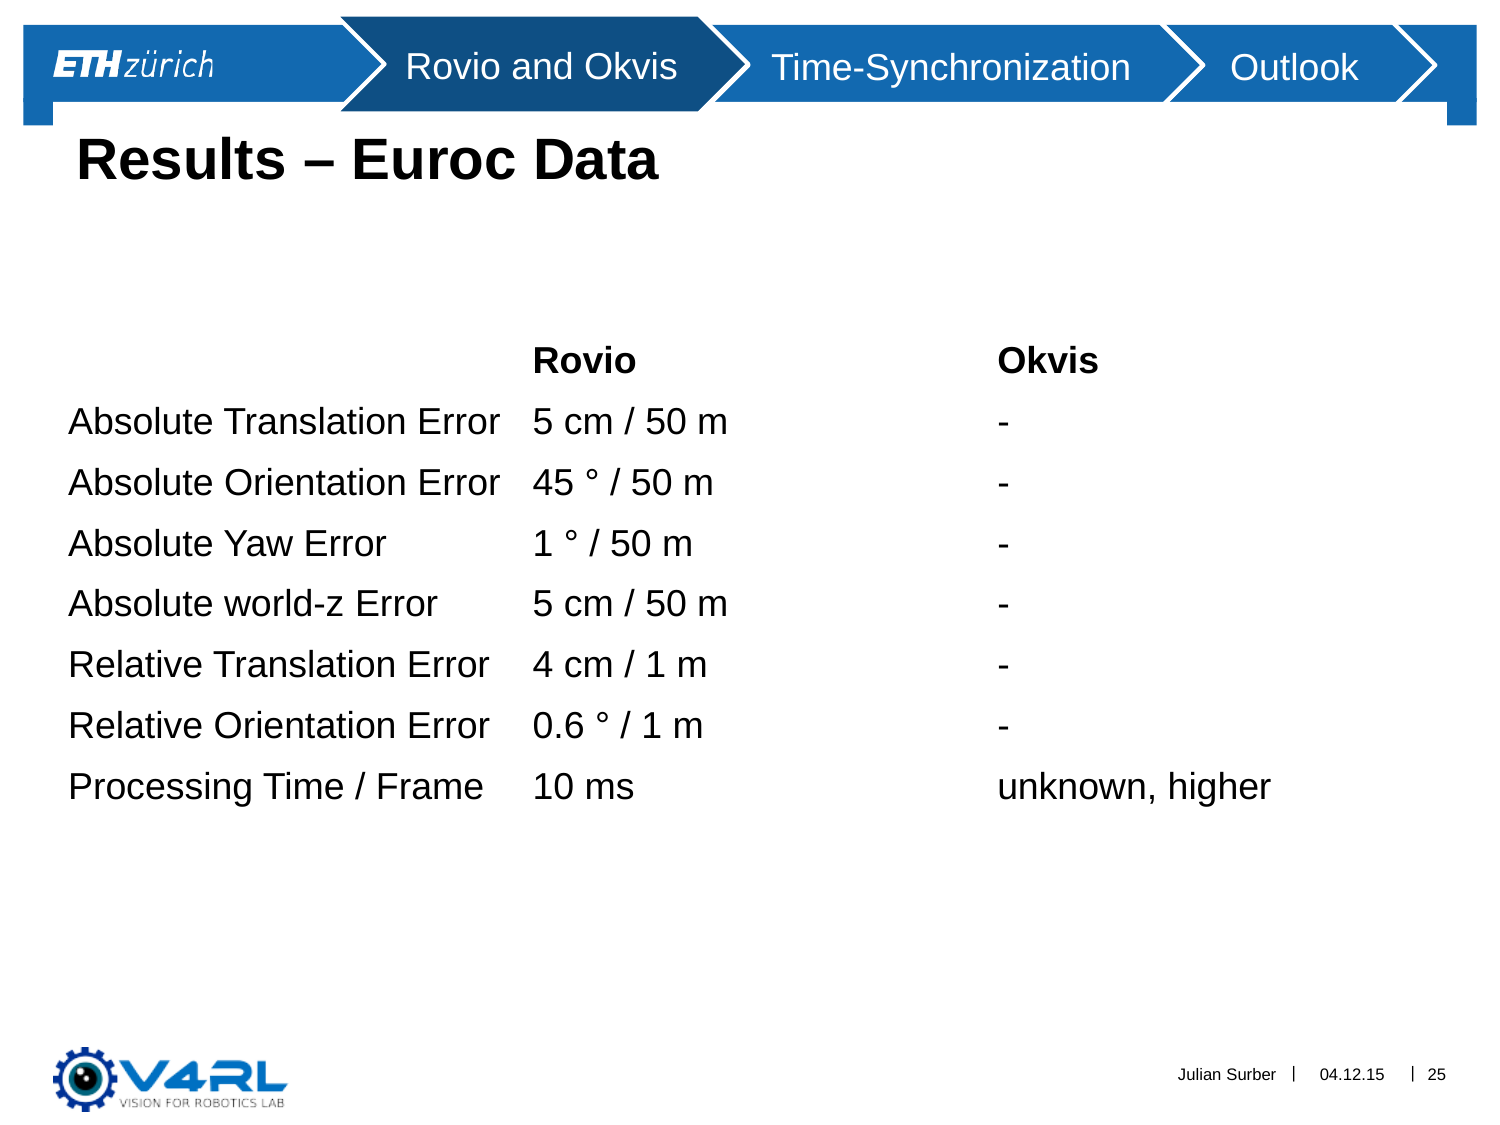

Rovio and Okvis
Time-Synchronization
Outlook
# Results – Euroc Data
|  | Rovio | Okvis |
| --- | --- | --- |
| Absolute Translation Error | 5 cm / 50 m | - |
| Absolute Orientation Error | 45 ° / 50 m | - |
| Absolute Yaw Error | 1 ° / 50 m | - |
| Absolute world-z Error | 5 cm / 50 m | - |
| Relative Translation Error | 4 cm / 1 m | - |
| Relative Orientation Error | 0.6 ° / 1 m | - |
| Processing Time / Frame | 10 ms | unknown, higher |
Julian Surber
04.12.15
25